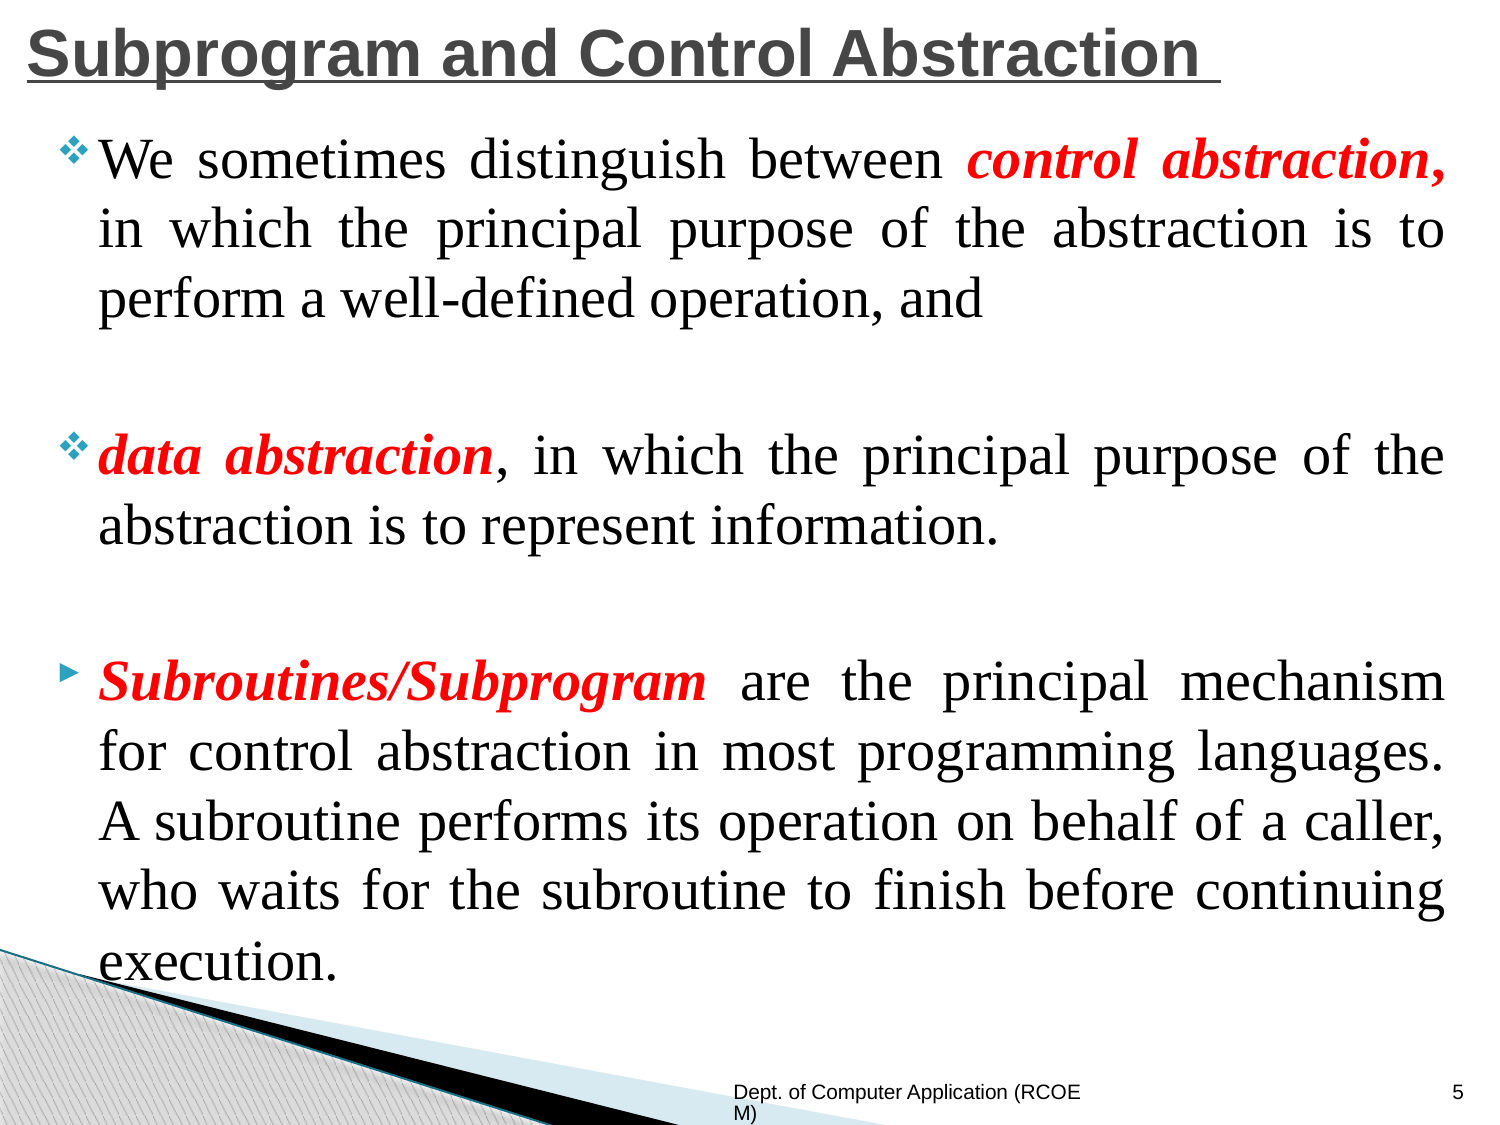

# Subprogram and Control Abstraction
We sometimes distinguish between control abstraction, in which the principal purpose of the abstraction is to perform a well-defined operation, and

data abstraction, in which the principal purpose of the abstraction is to represent information.

Subroutines/Subprogram are the principal mechanism for control abstraction in most programming languages. A subroutine performs its operation on behalf of a caller, who waits for the subroutine to finish before continuing execution.

Dept. of Computer Application (RCOEM)
5